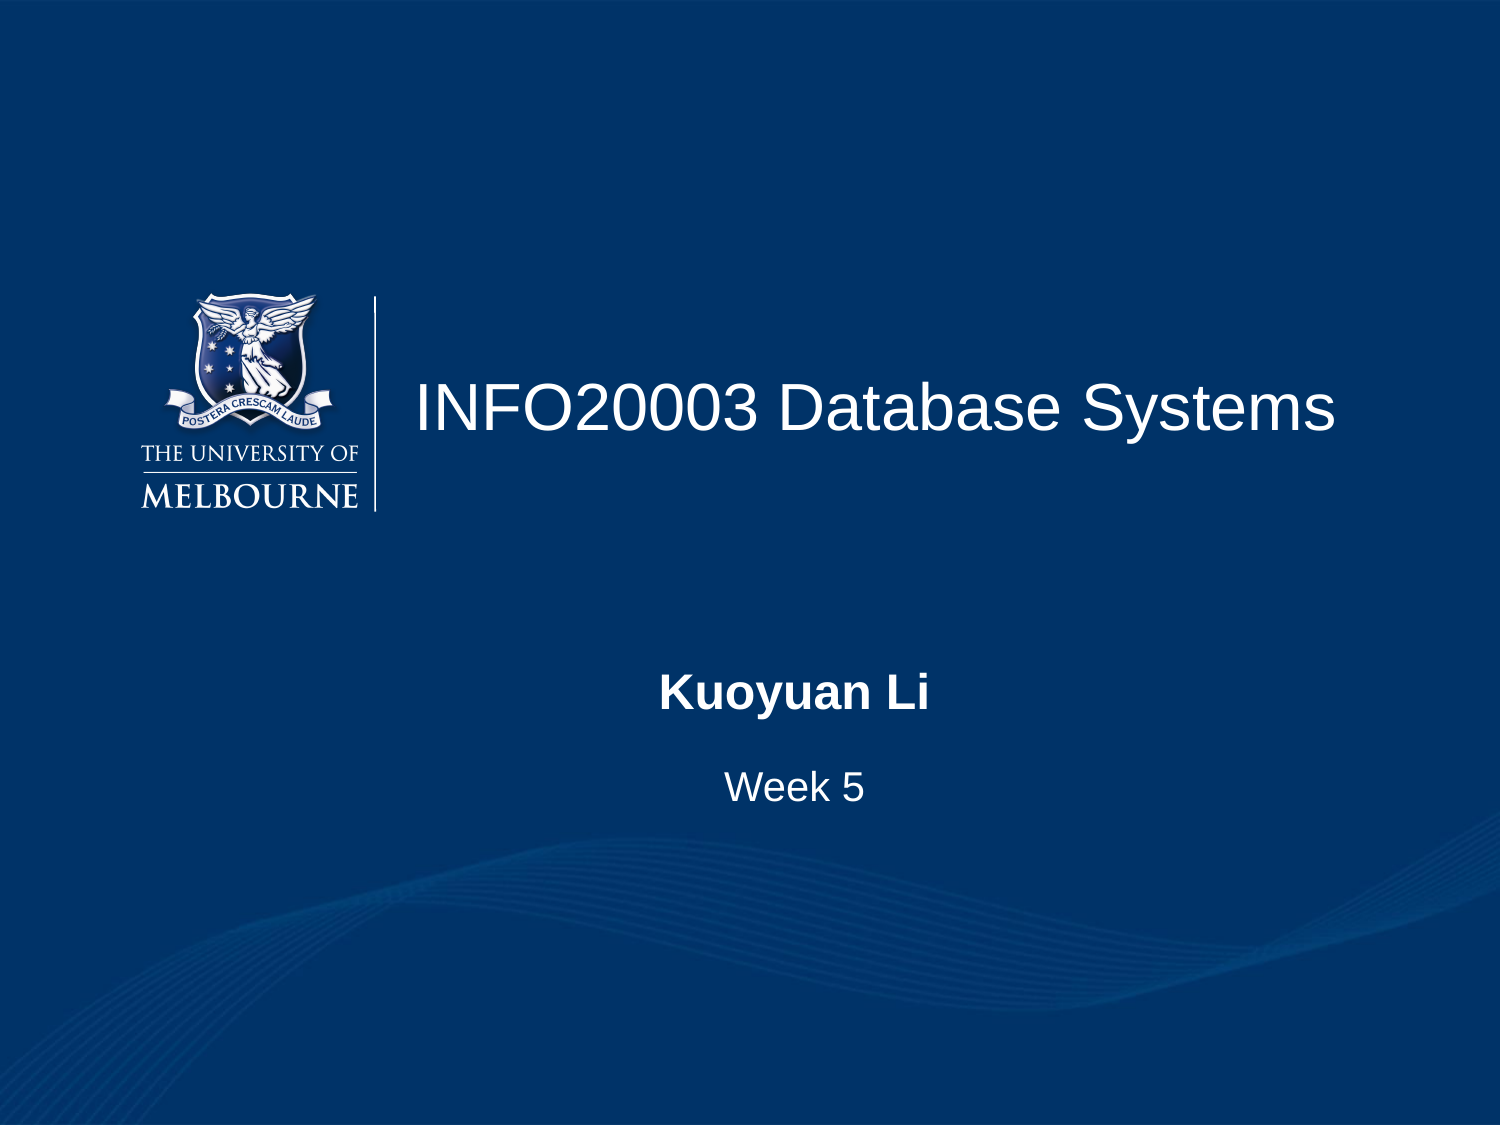

# INFO20003 Database Systems
Kuoyuan Li
Week 5